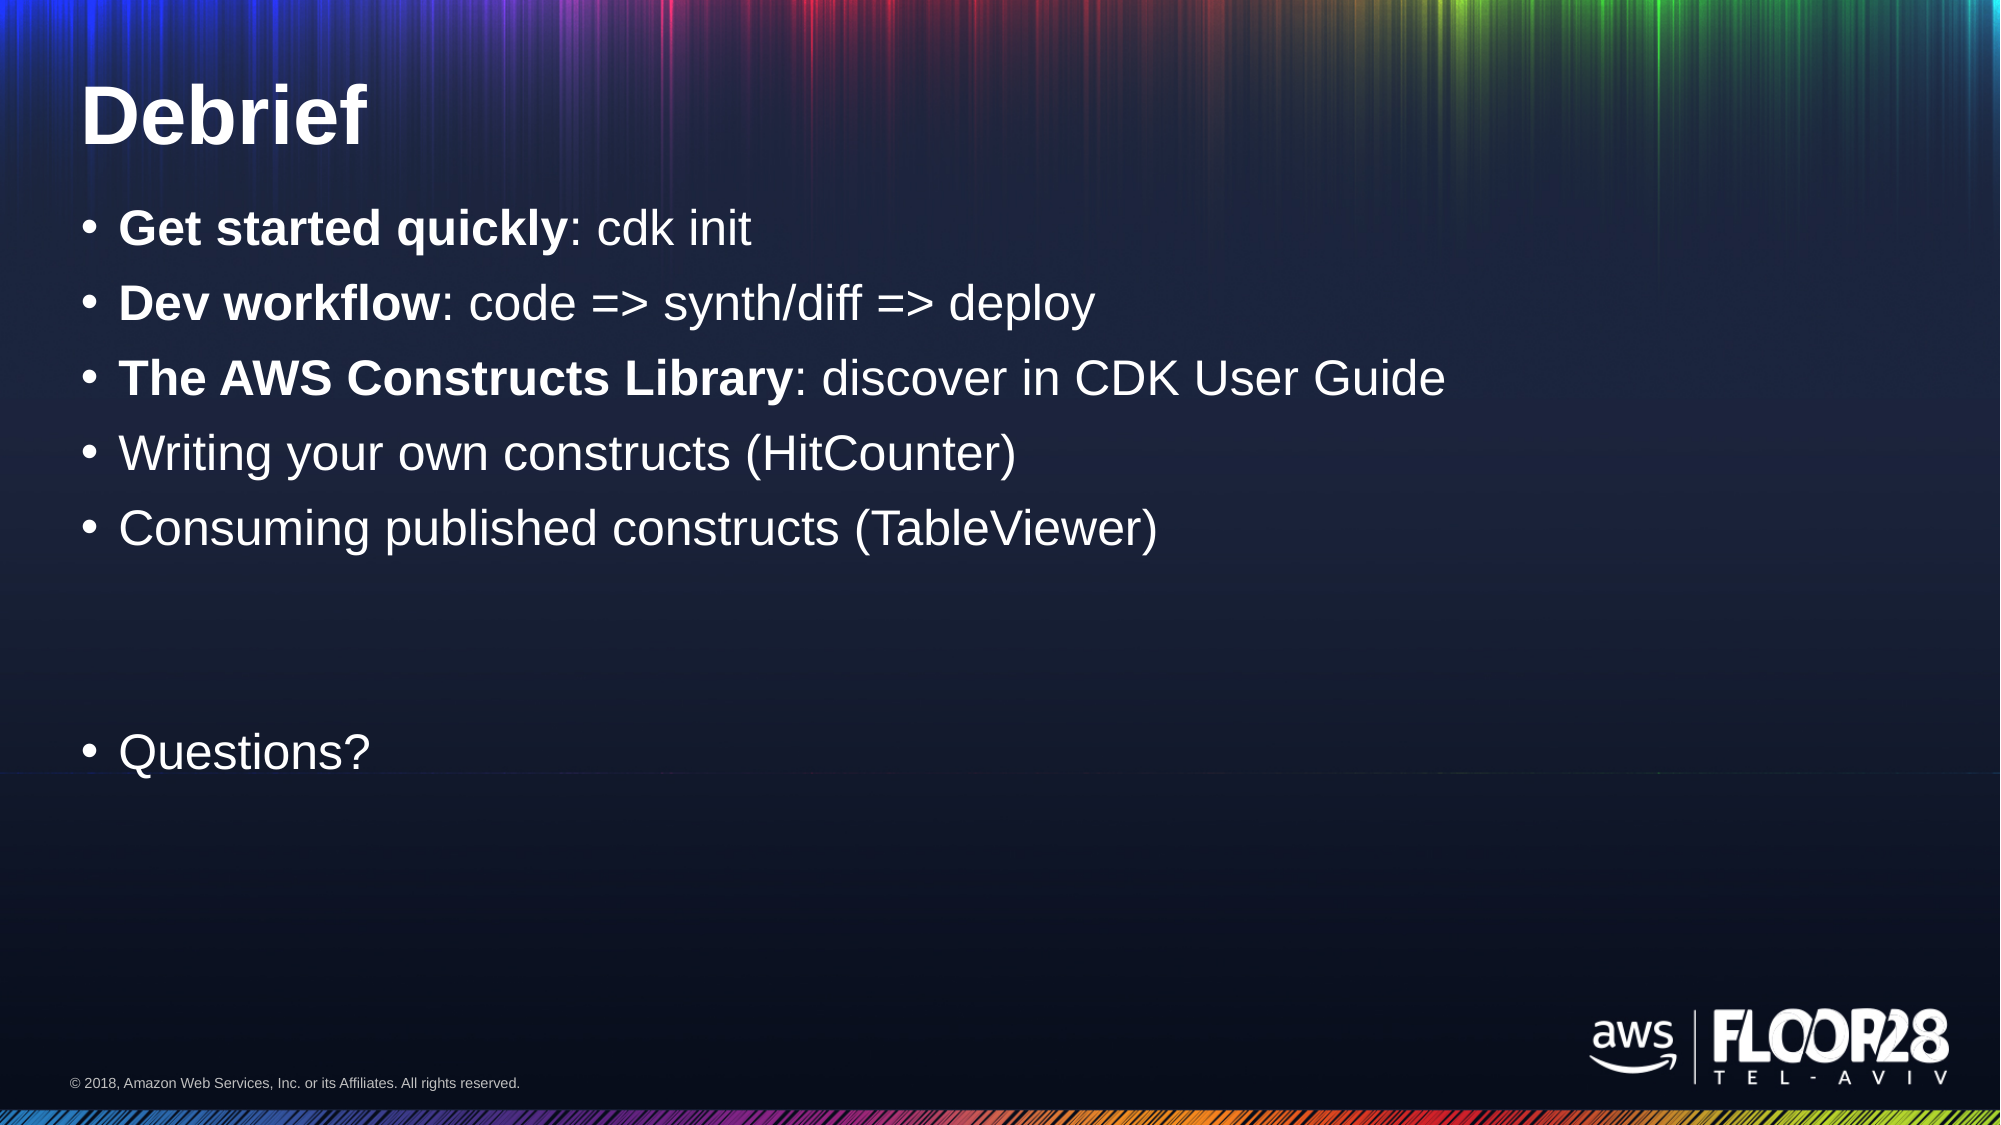

# Debrief
Get started quickly: cdk init
Dev workflow: code => synth/diff => deploy
The AWS Constructs Library: discover in CDK User Guide
Writing your own constructs (HitCounter)
Consuming published constructs (TableViewer)

Questions?